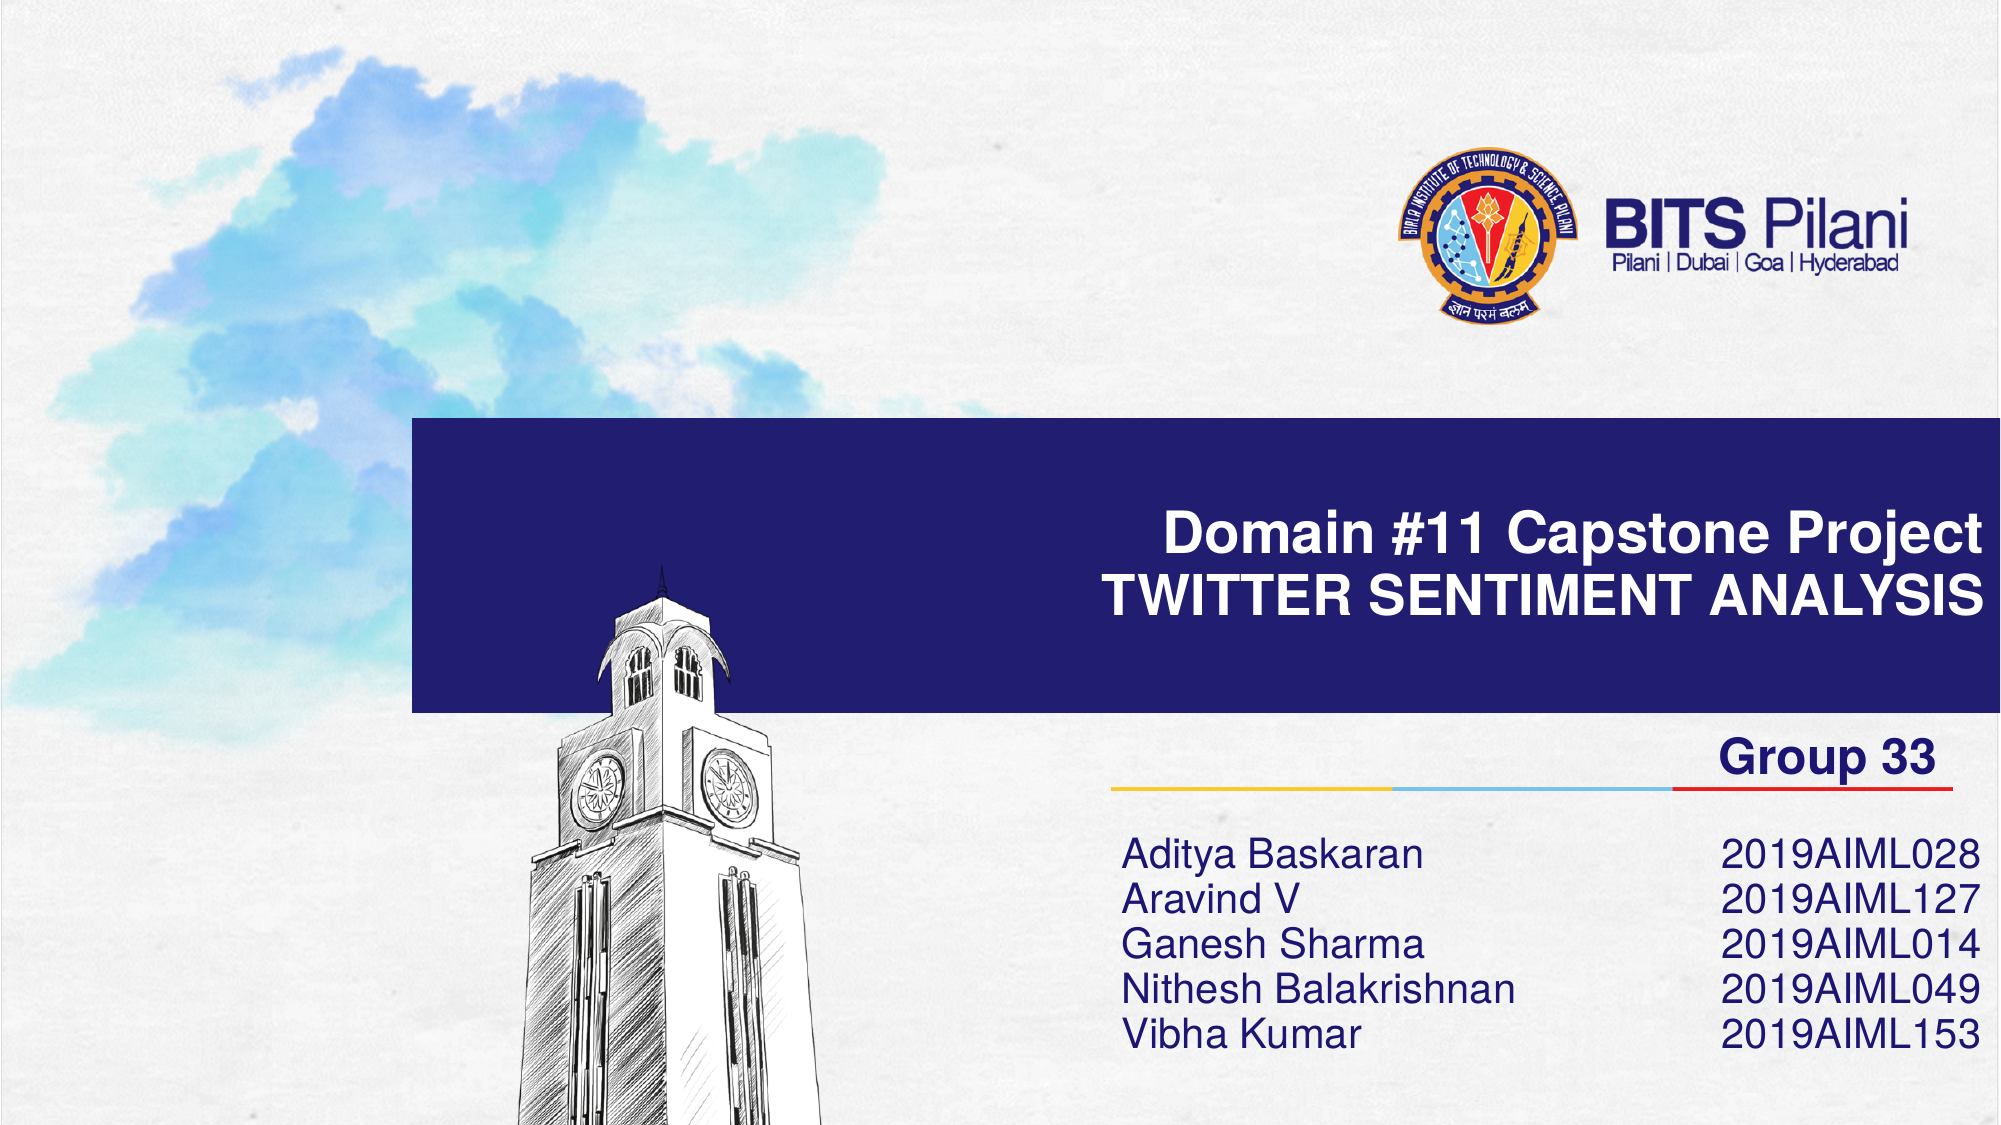

# Domain #11 Capstone Project TWITTER SENTIMENT ANALYSIS
Group 33
Aditya Baskaran		2019AIML028
Aravind V			2019AIML127
Ganesh Sharma		2019AIML014
Nithesh Balakrishnan	 	2019AIML049
Vibha Kumar			2019AIML153